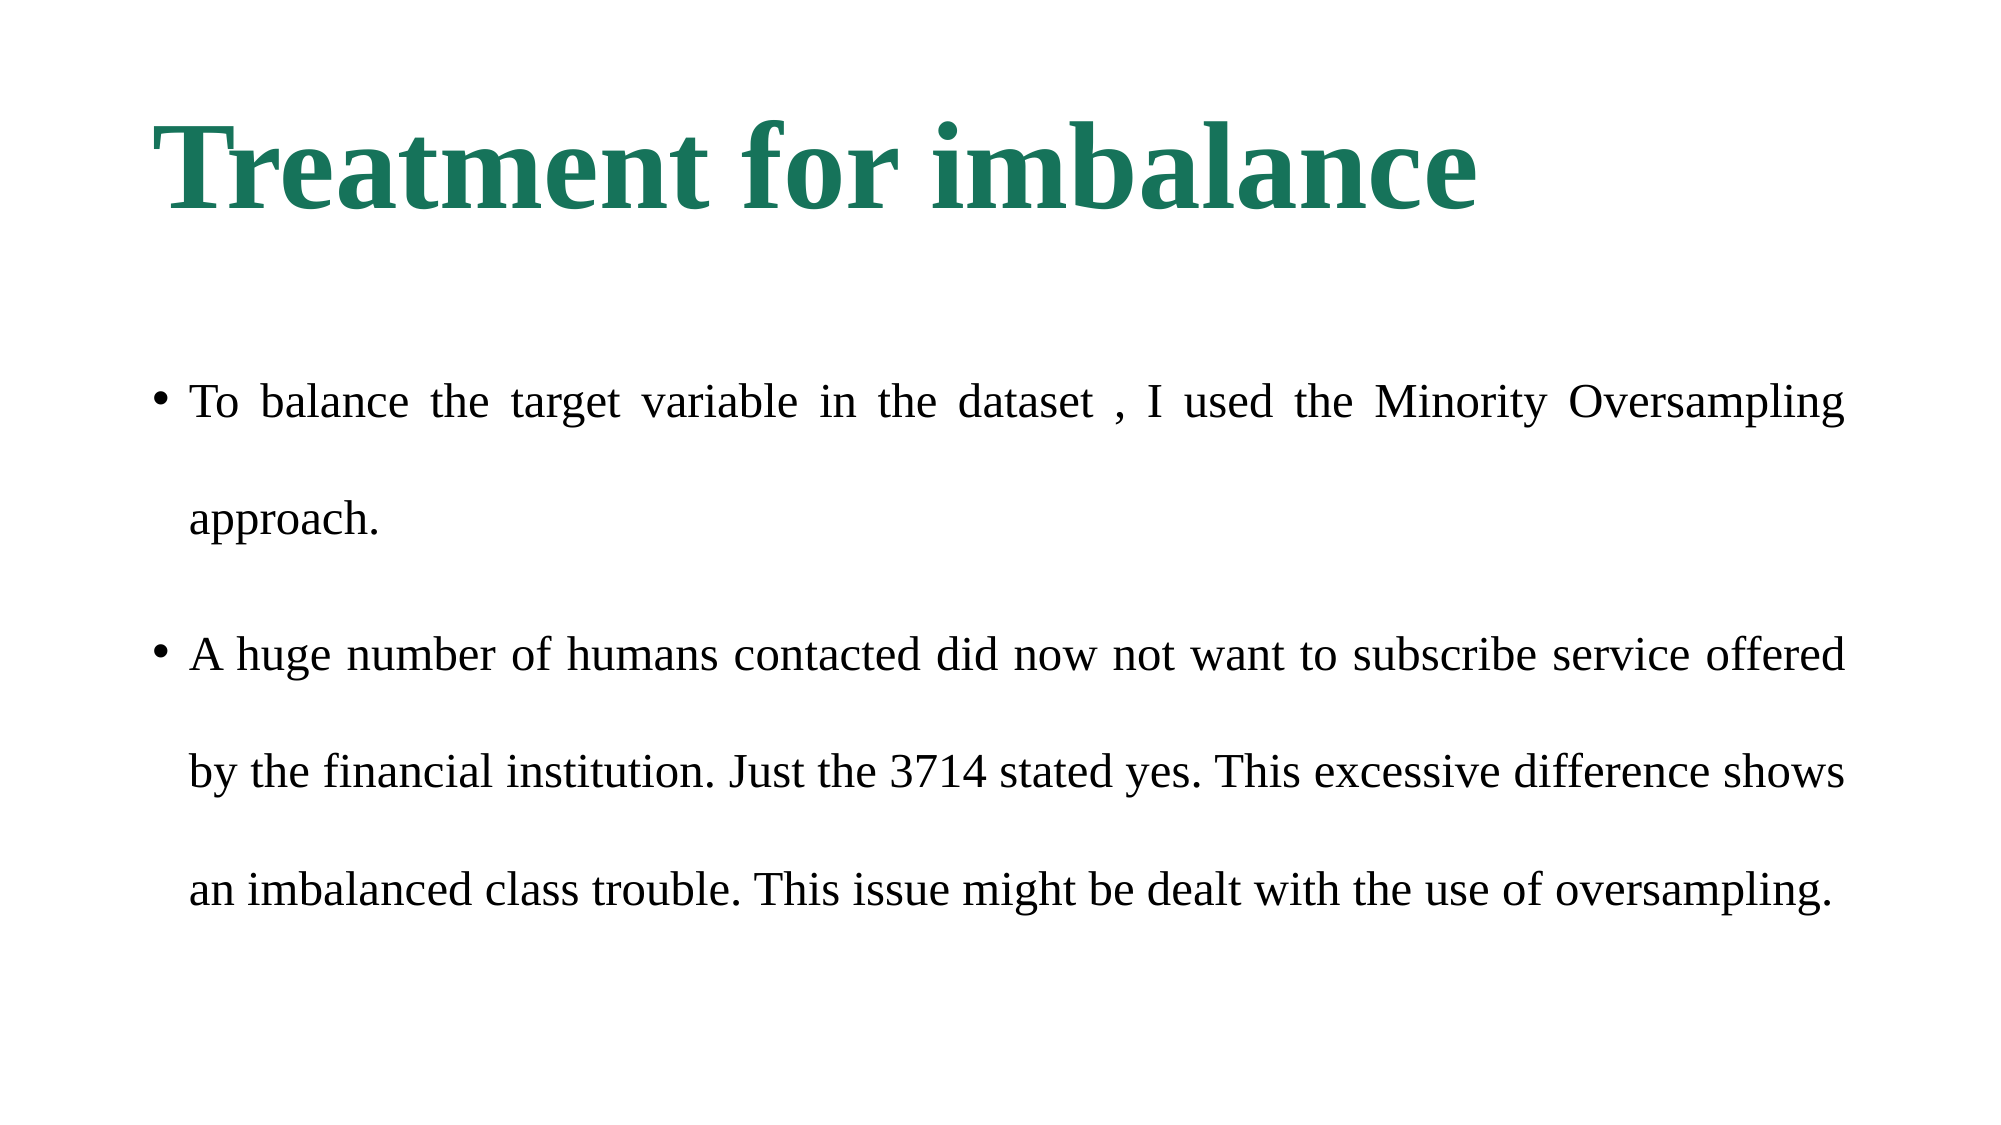

# Treatment for imbalance
To balance the target variable in the dataset , I used the Minority Oversampling approach.
A huge number of humans contacted did now not want to subscribe service offered by the financial institution. Just the 3714 stated yes. This excessive difference shows an imbalanced class trouble. This issue might be dealt with the use of oversampling.